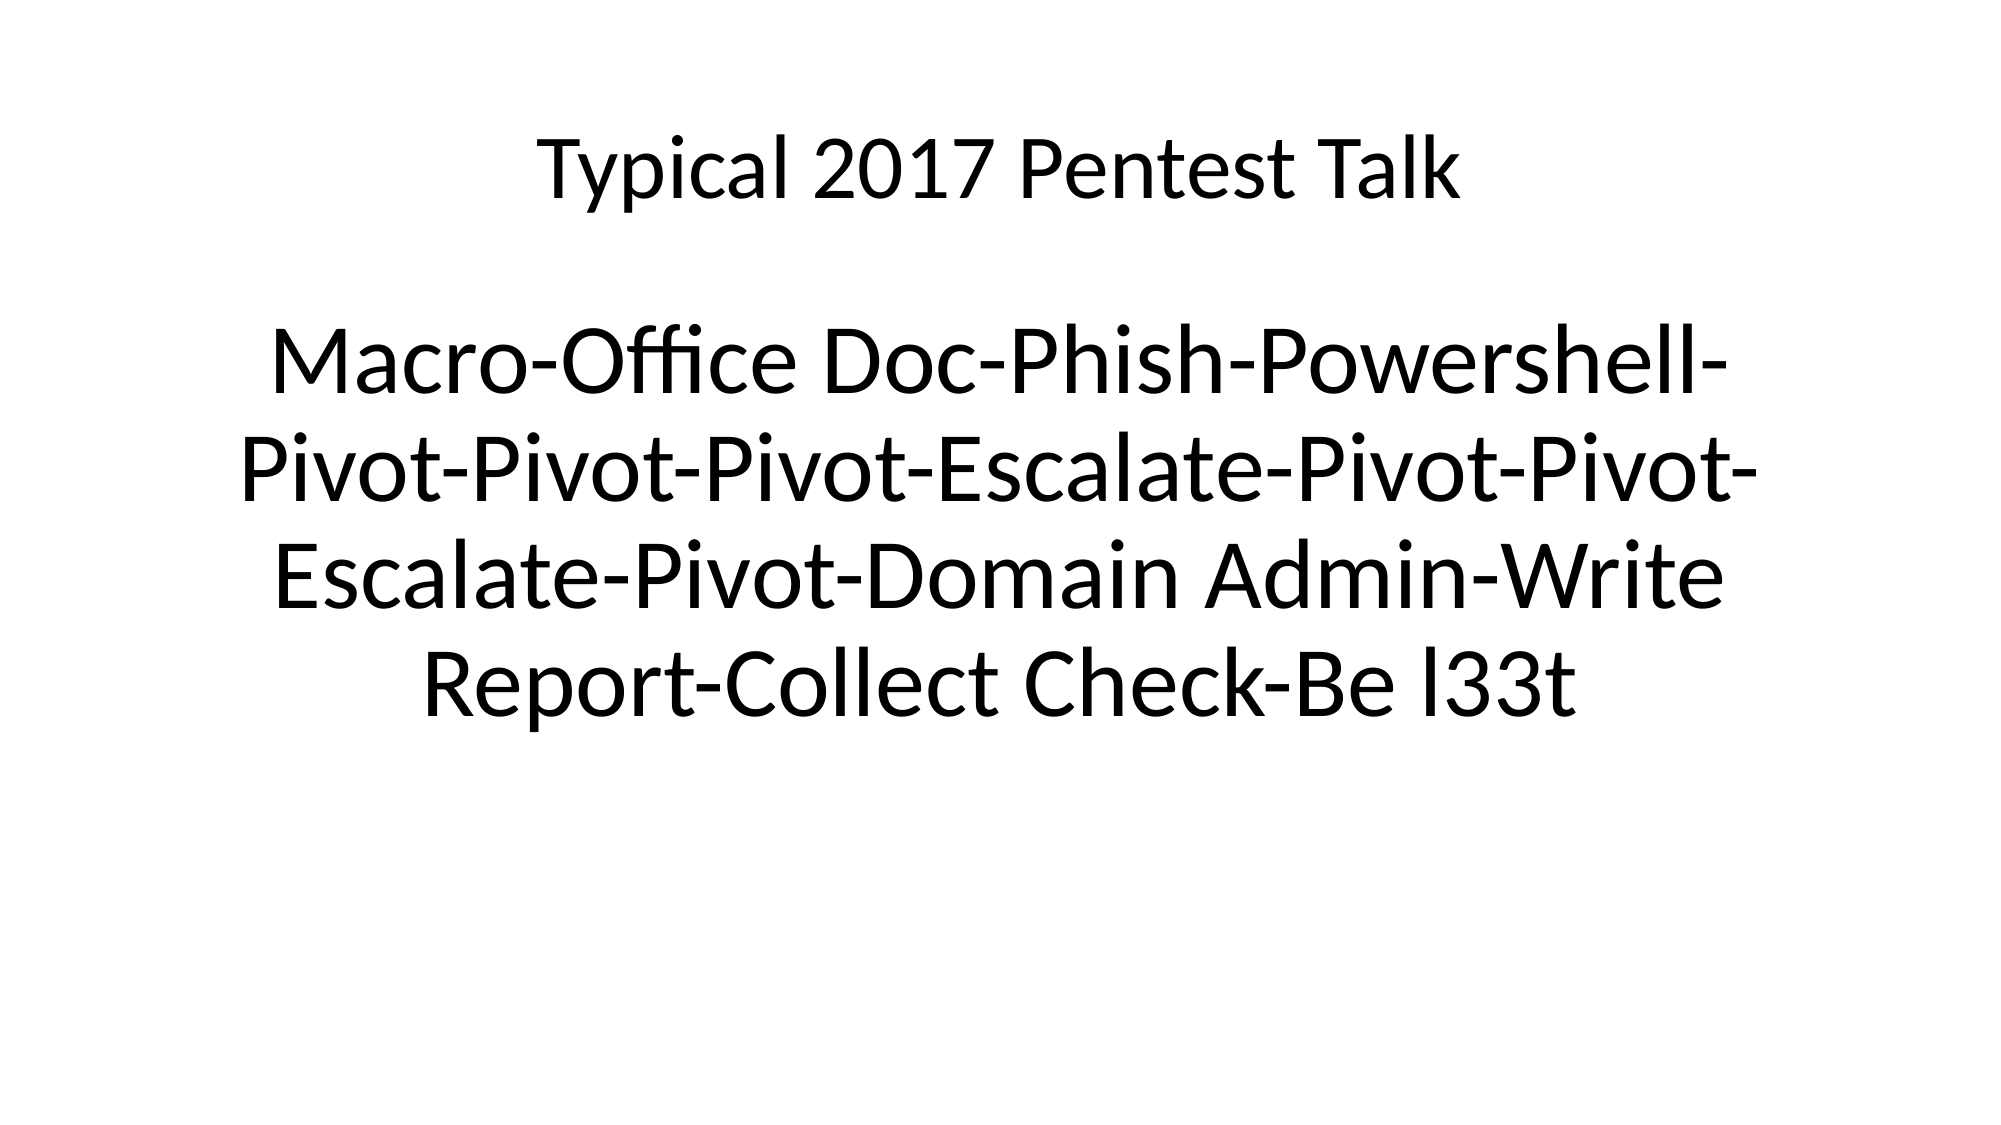

# Typical 2017 Pentest Talk
Macro-Office Doc-Phish-Powershell-Pivot-Pivot-Pivot-Escalate-Pivot-Pivot-Escalate-Pivot-Domain Admin-Write Report-Collect Check-Be l33t